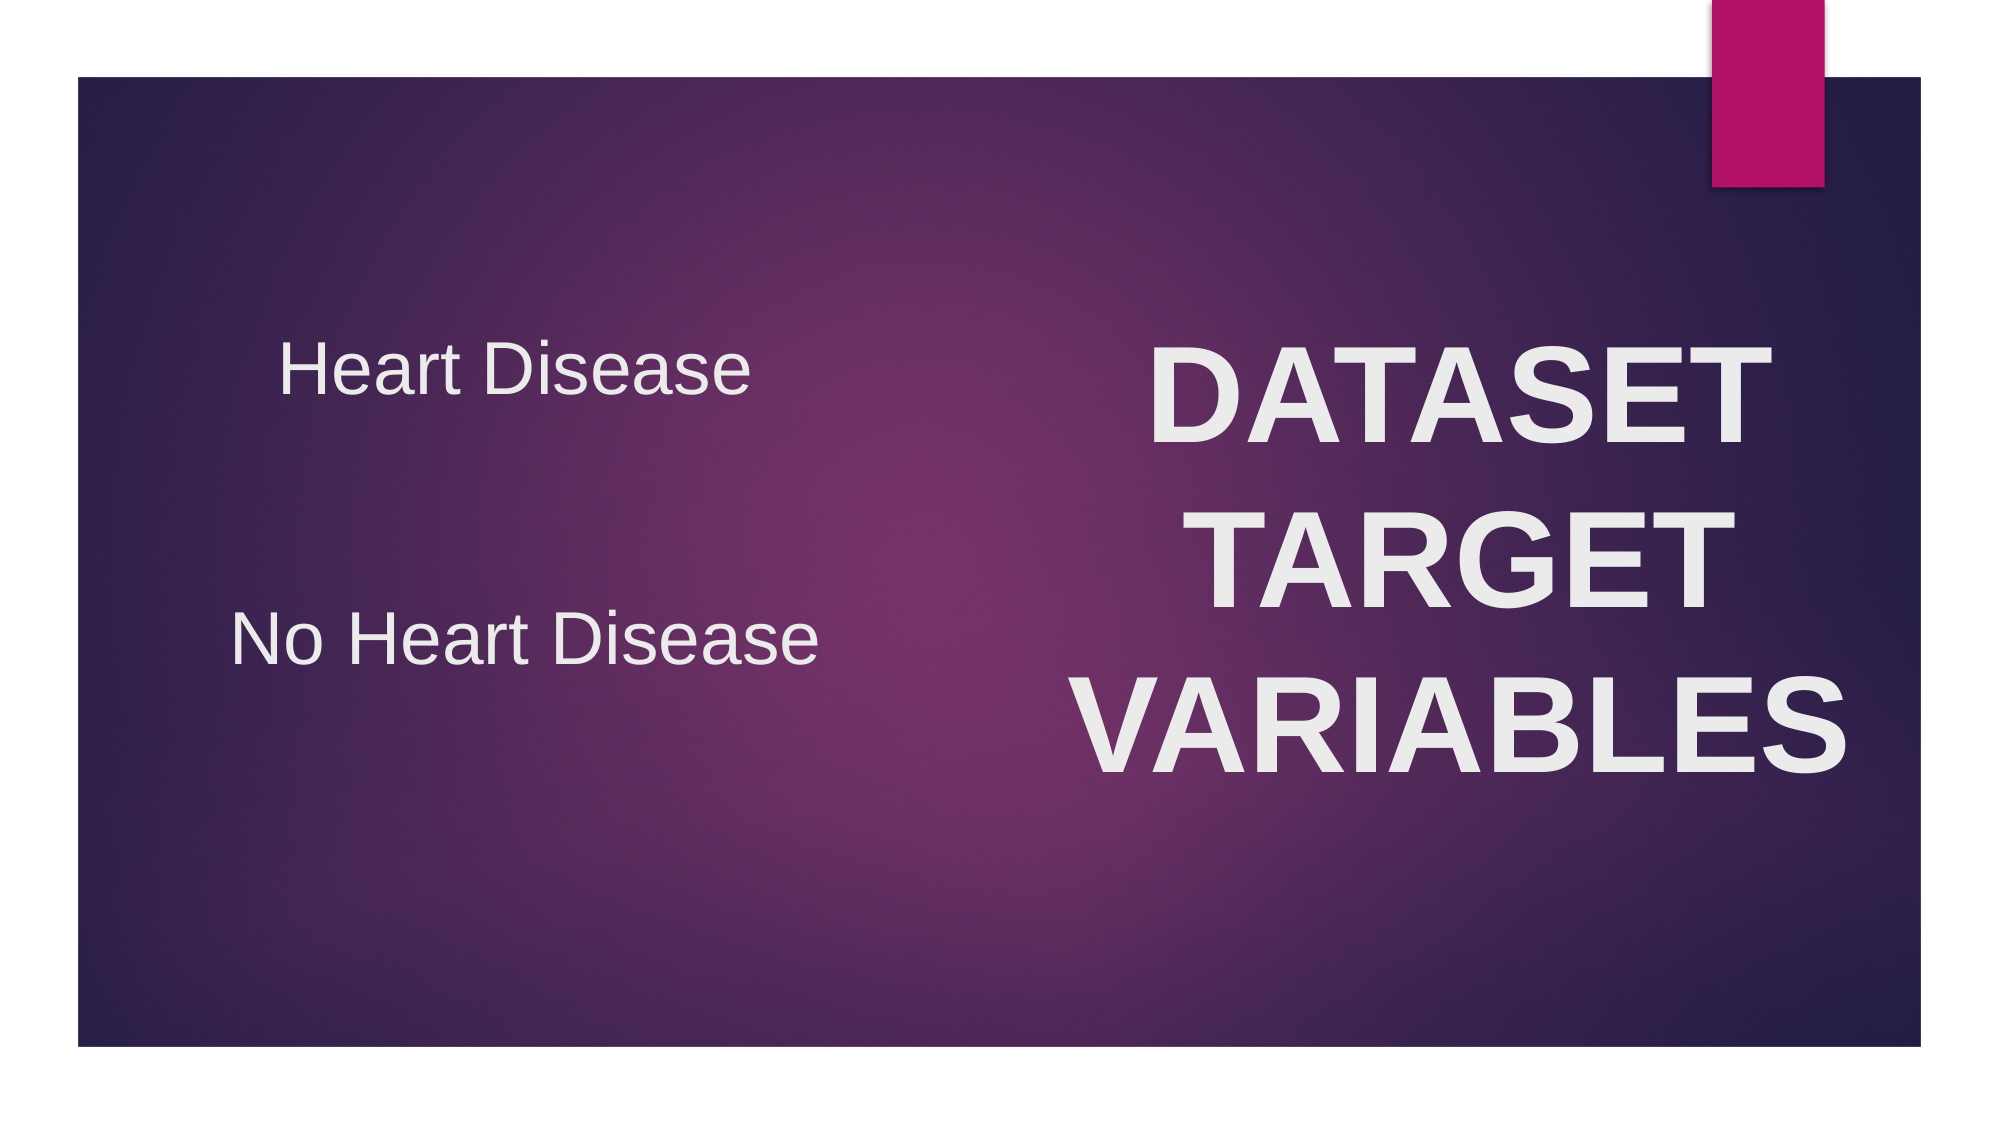

# Heart Disease No Heart Disease
DATASET TARGET VARIABLES